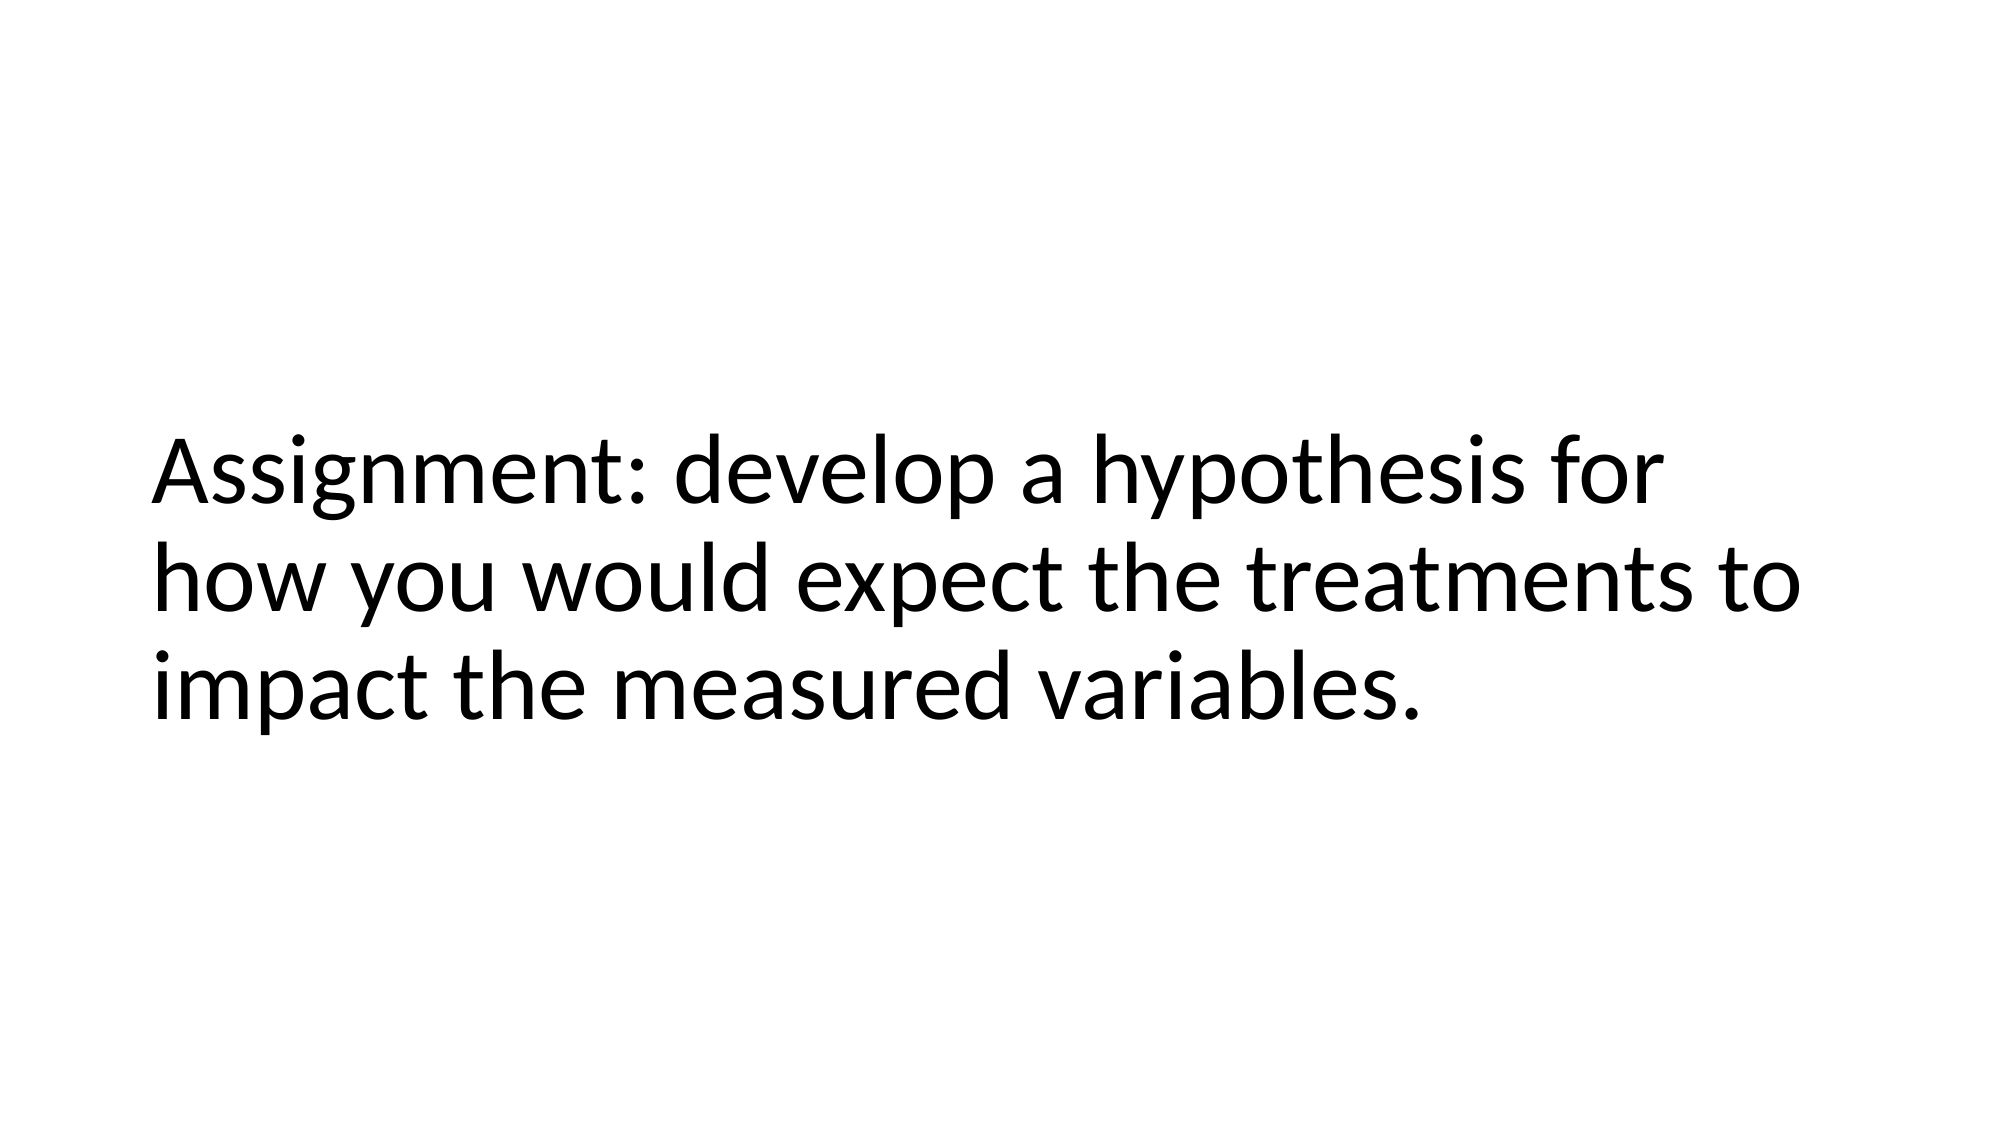

# Assignment: develop a hypothesis for how you would expect the treatments to impact the measured variables.